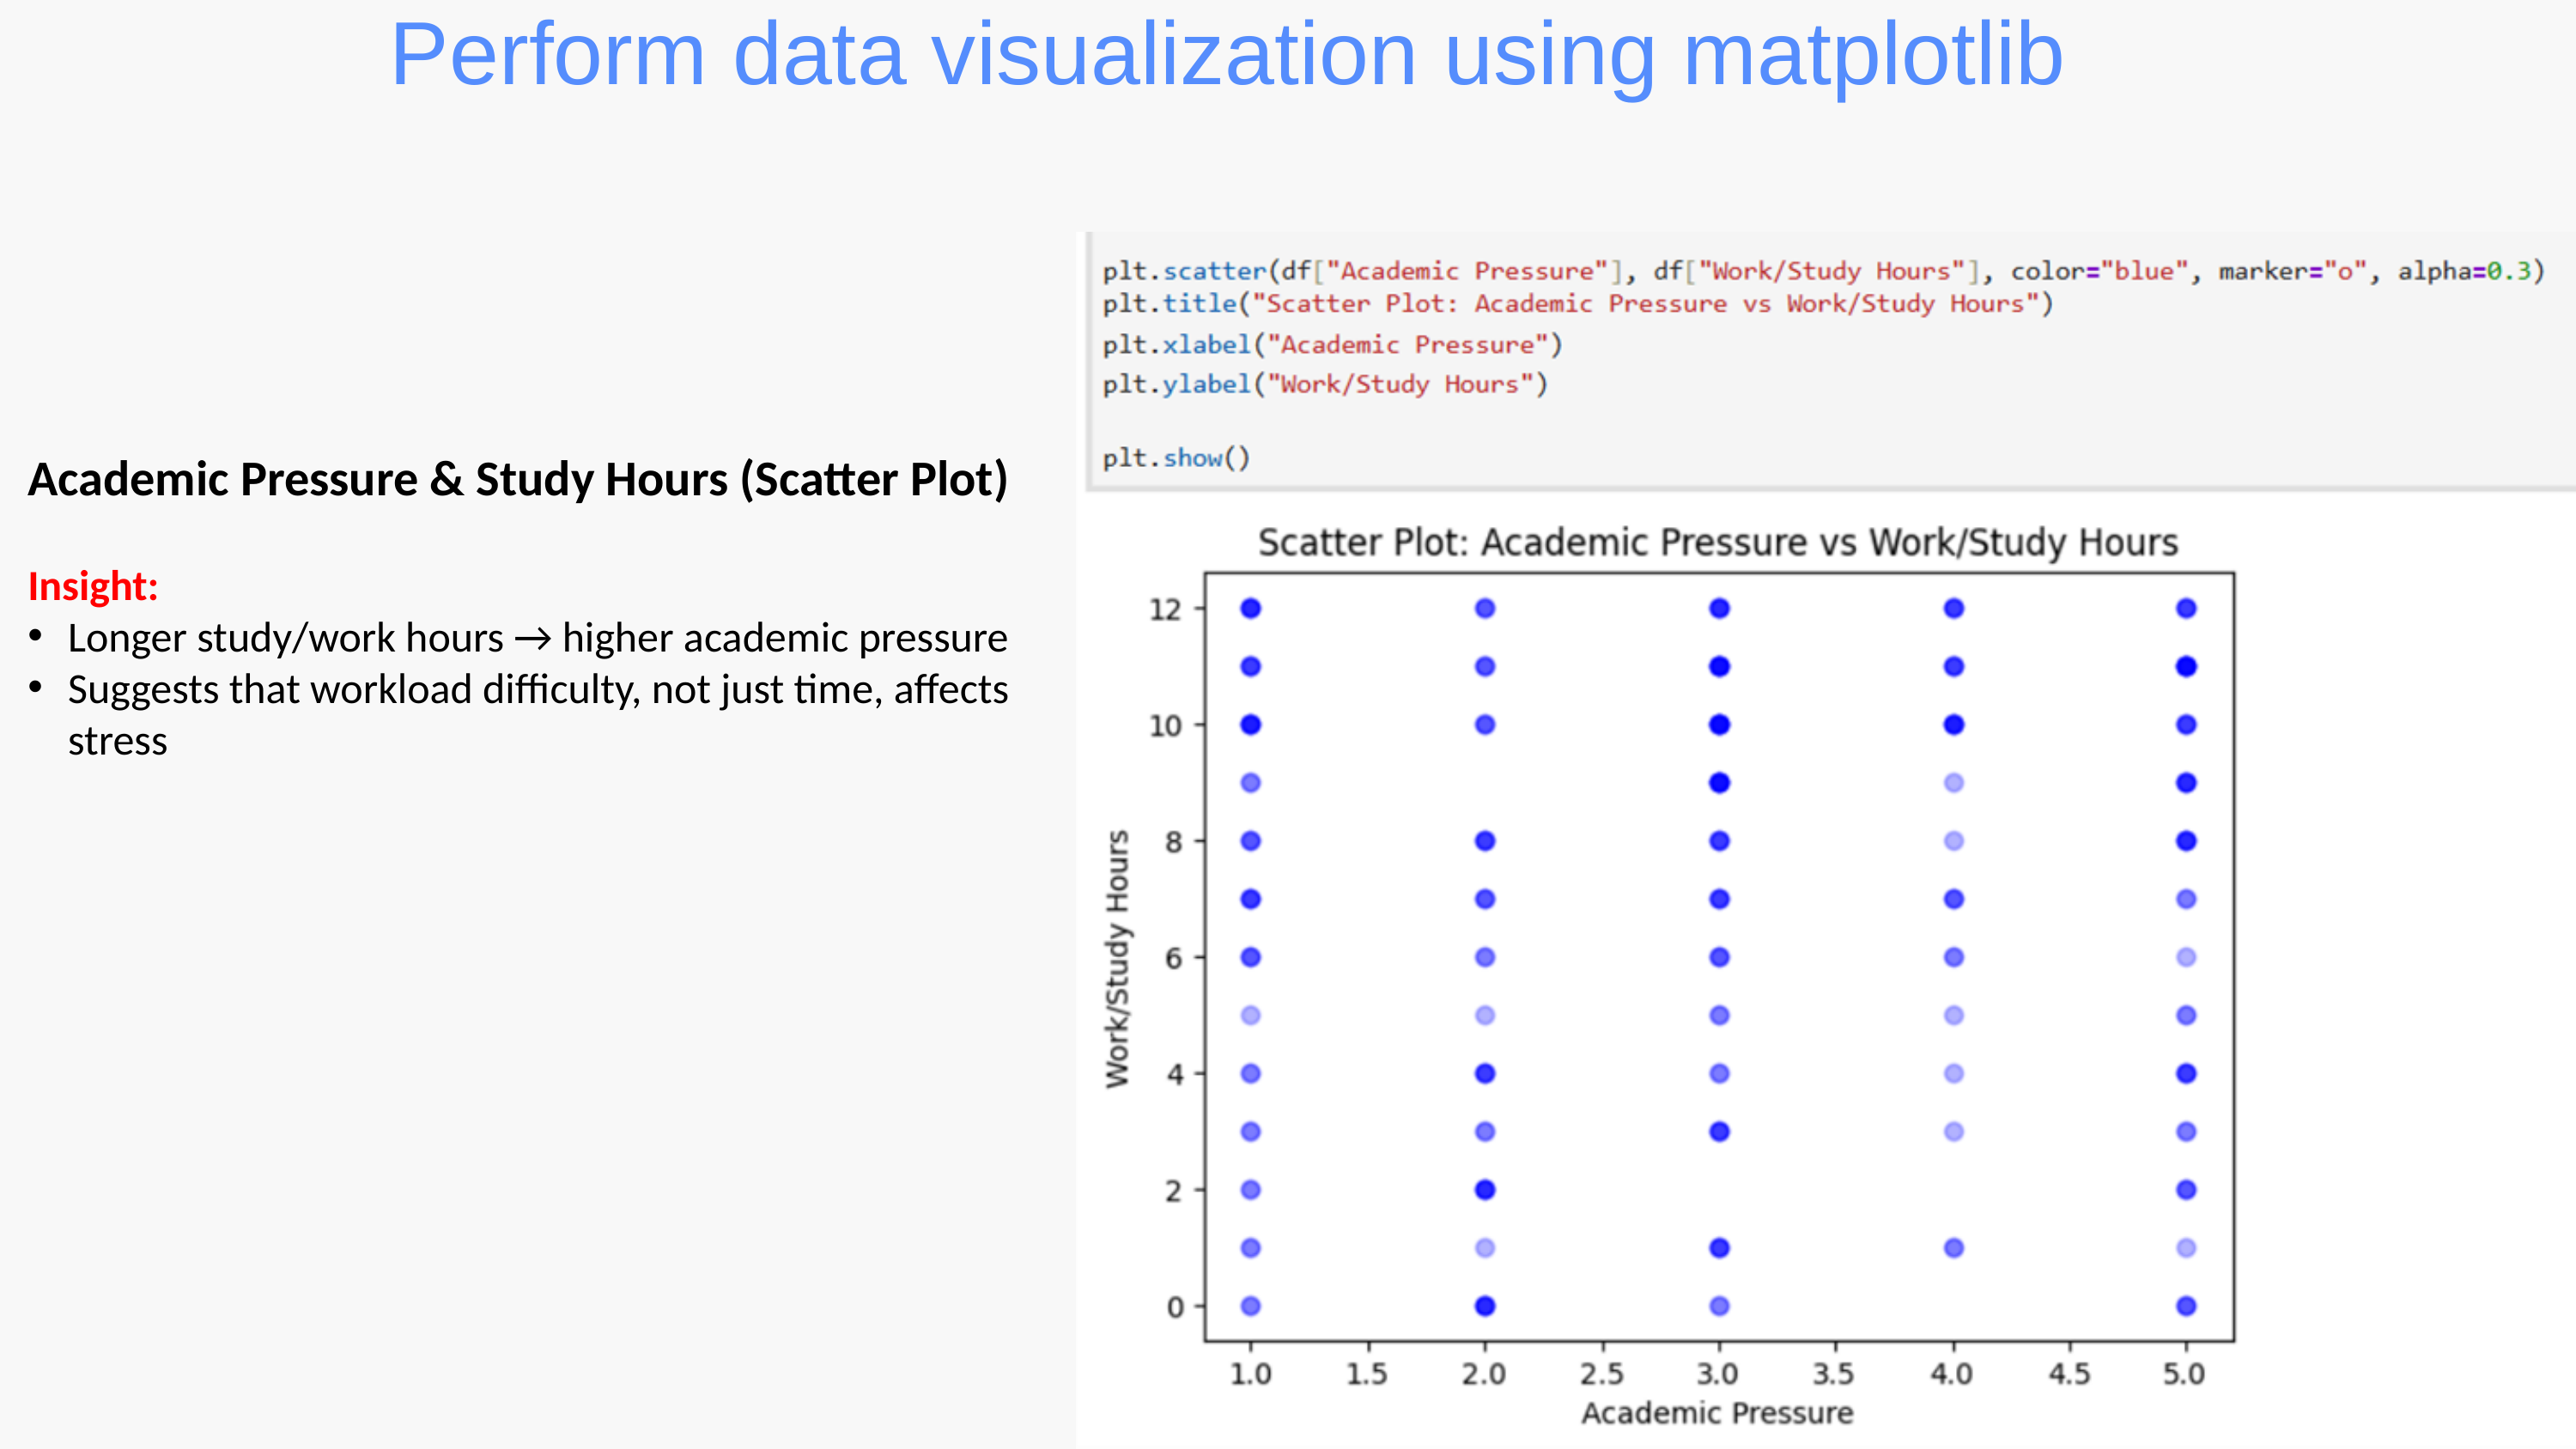

Perform data visualization using matplotlib

Academic Pressure & Study Hours (Scatter Plot)

Insight:
Longer study/work hours → higher academic pressure
Suggests that workload difficulty, not just time, affects stress